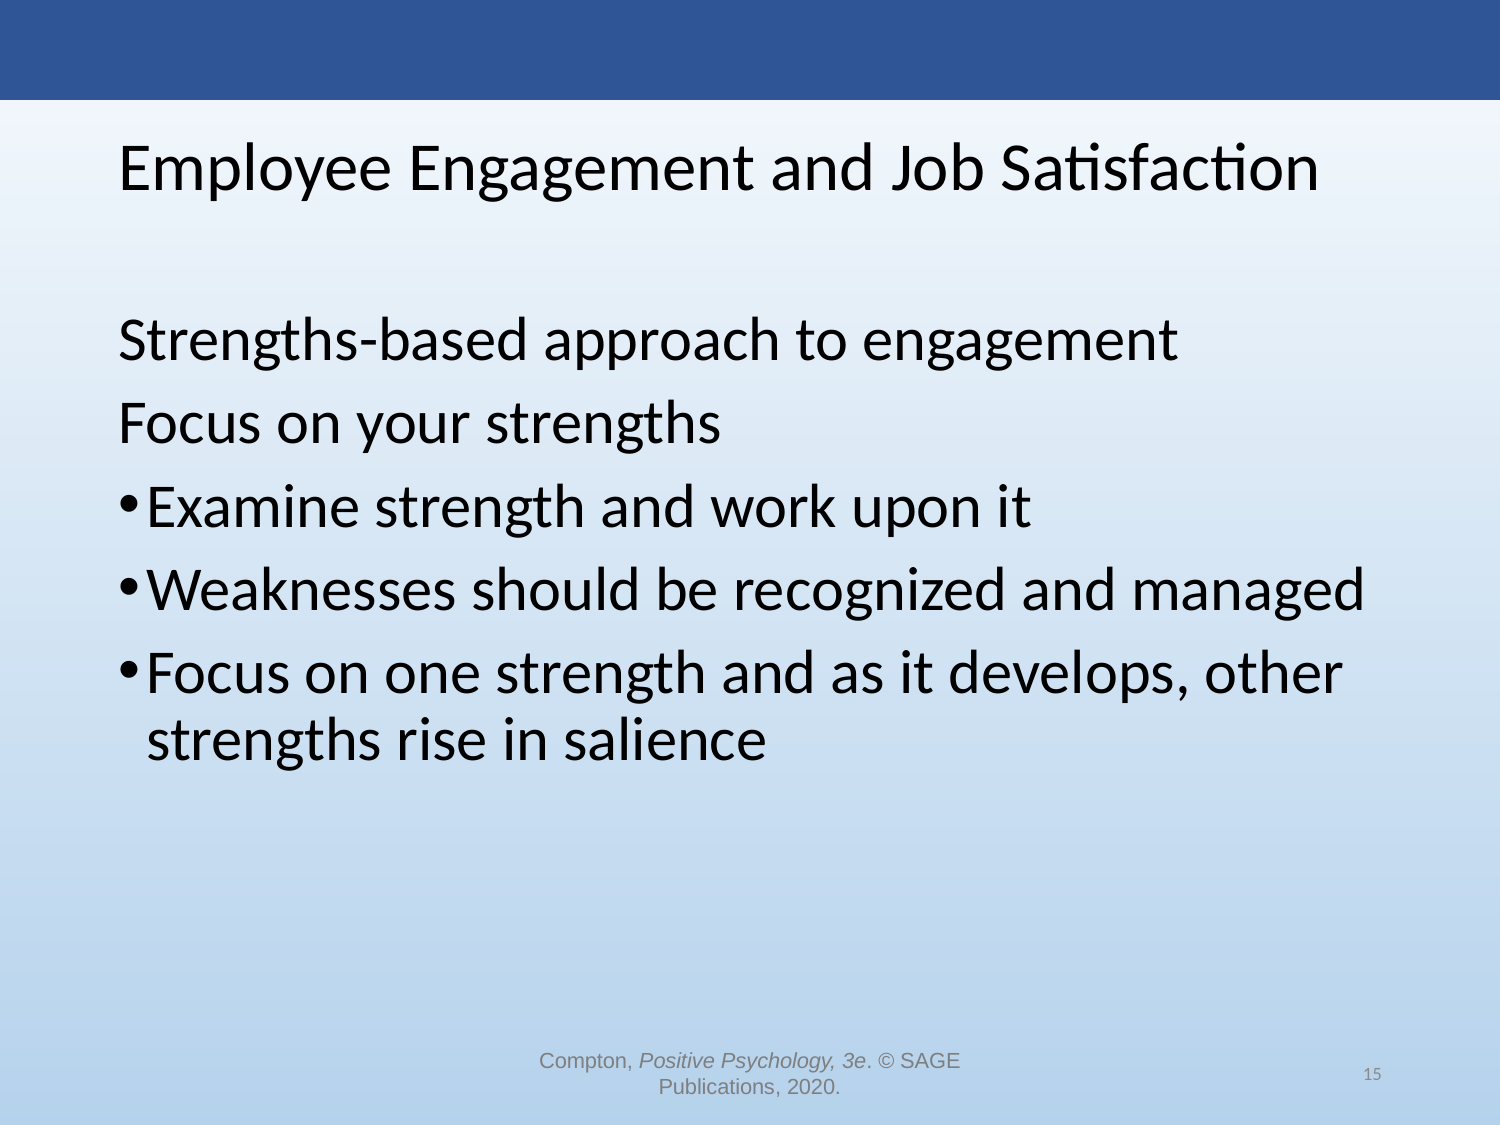

# Employee Engagement and Job Satisfaction
Strengths-based approach to engagement
Focus on your strengths
Examine strength and work upon it
Weaknesses should be recognized and managed
Focus on one strength and as it develops, other strengths rise in salience

Compton, Positive Psychology, 3e. © SAGE Publications, 2020.
15